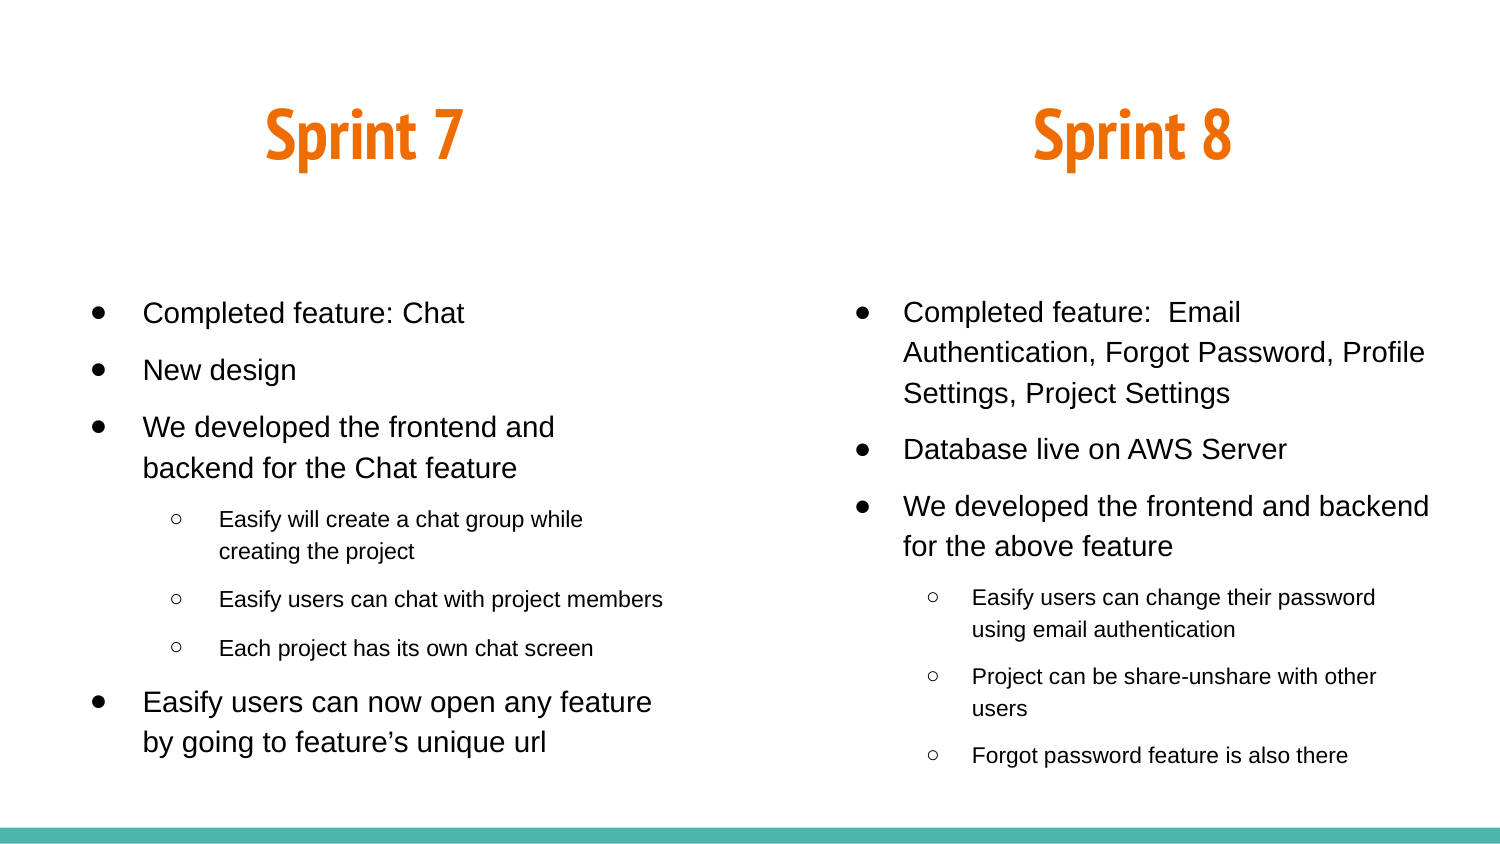

# Sprint 7
Sprint 8
Completed feature: Chat
New design
We developed the frontend and backend for the Chat feature
Easify will create a chat group while creating the project
Easify users can chat with project members
Each project has its own chat screen
Easify users can now open any feature by going to feature’s unique url
Completed feature:  Email Authentication, Forgot Password, Profile Settings, Project Settings
Database live on AWS Server
We developed the frontend and backend for the above feature
Easify users can change their password using email authentication
Project can be share-unshare with other users
Forgot password feature is also there